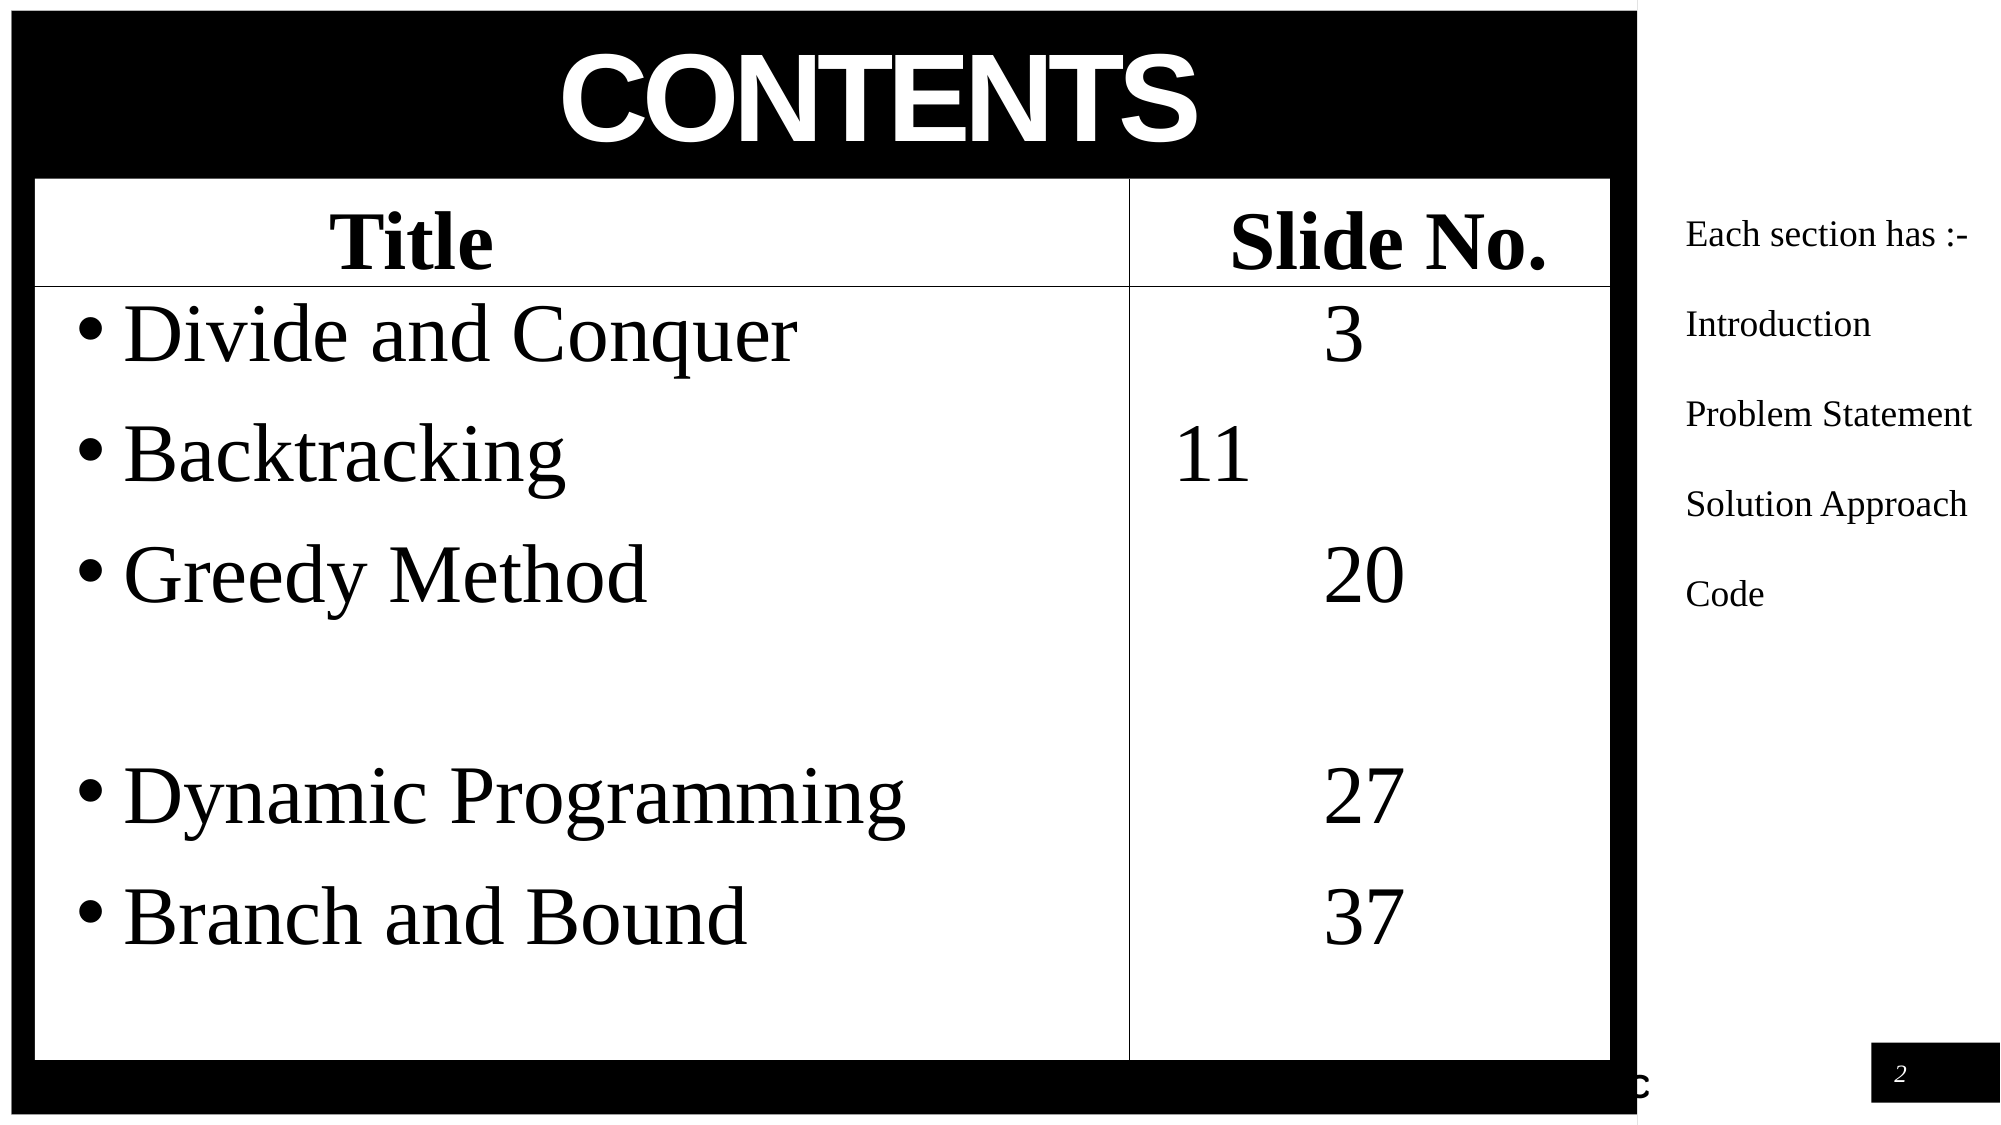

# Contents
Divide and Conquer				3
Backtracking					11
Greedy Method					20
Dynamic Programming 			27
Branch and Bound				37
	Title					Slide No.

Each section has :-
Introduction

Problem Statement
Solution Approach
Code

2